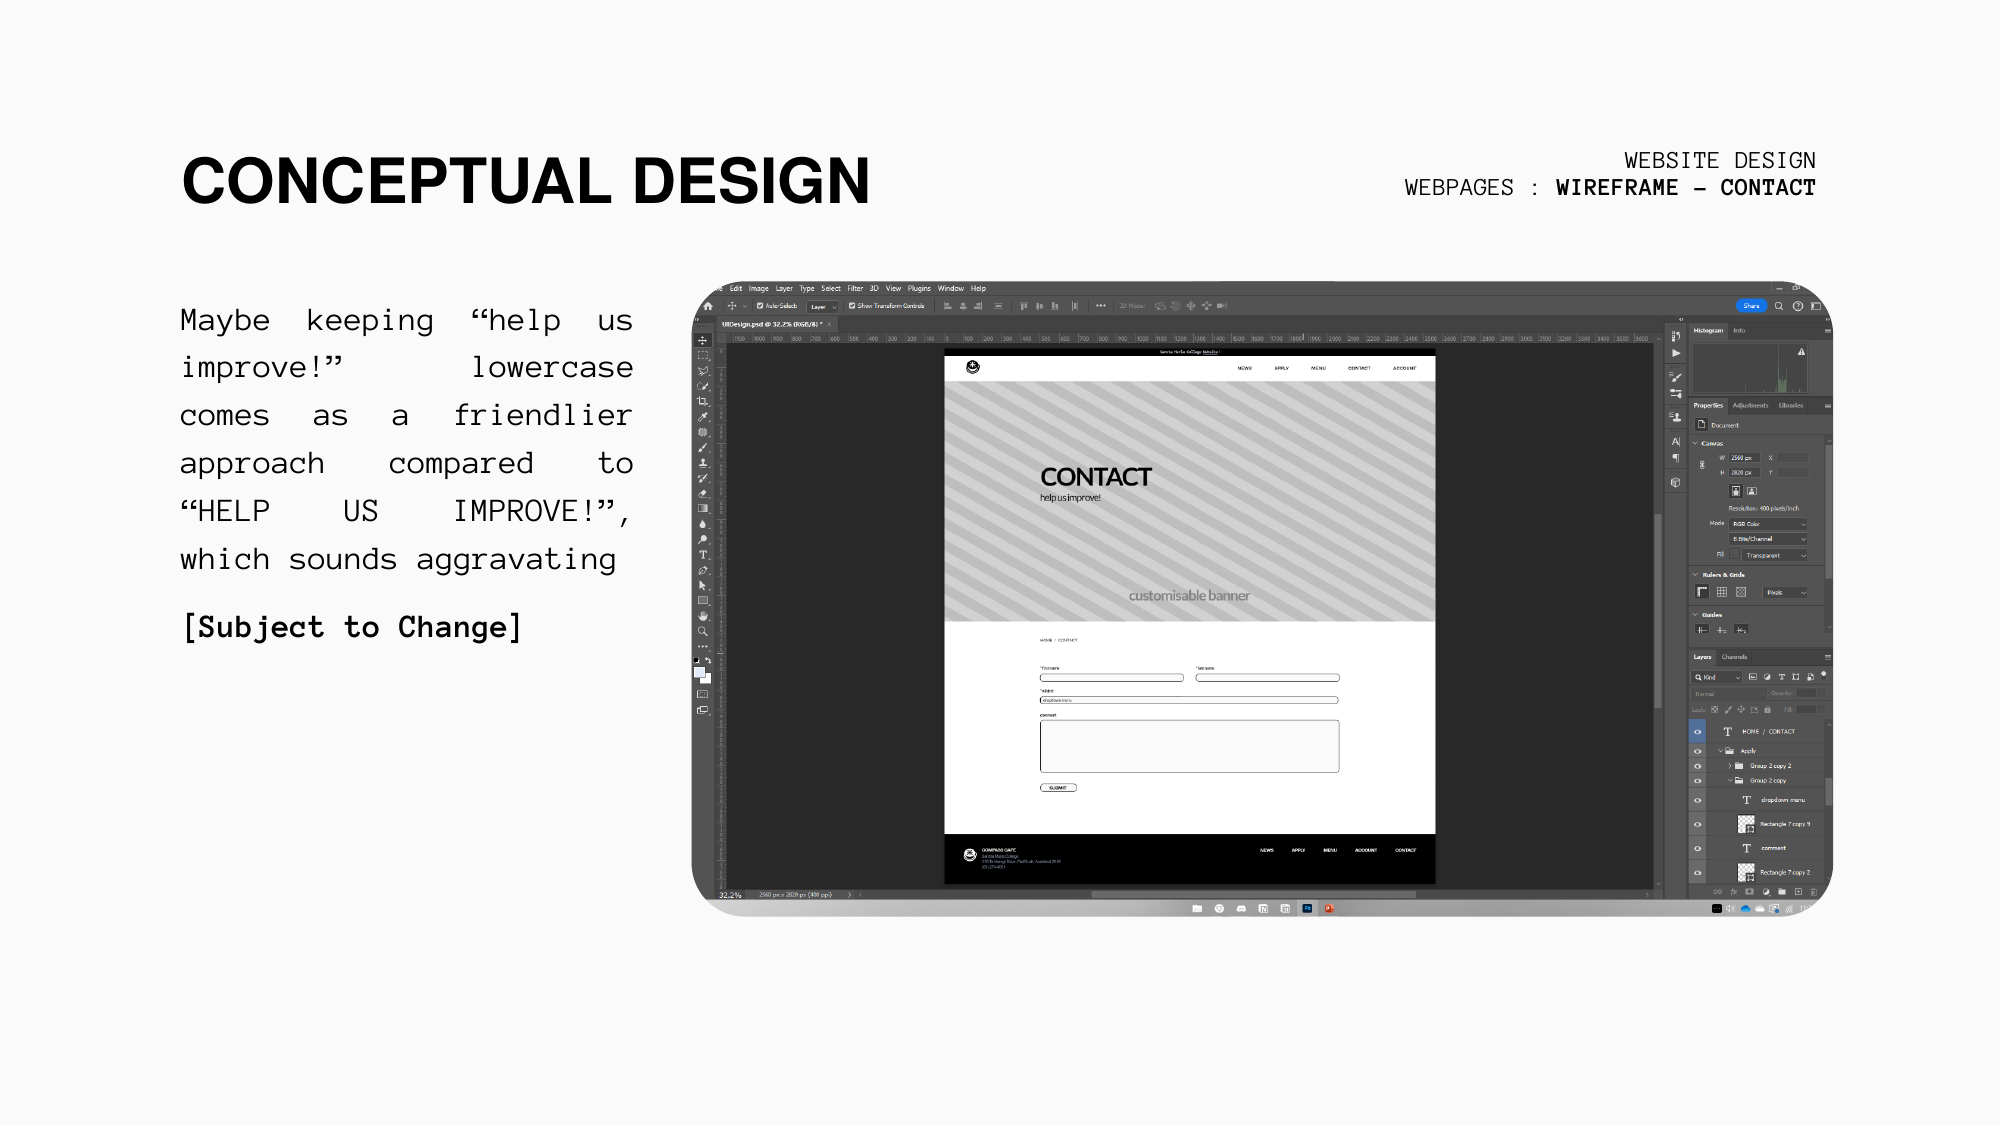

# CONCEPTUAL DESIGN
WEBSITE DESIGN
WEBPAGES : WIREFRAME – CONTACT
Maybe keeping “help us improve!” lowercase comes as a friendlier approach compared to “HELP US IMPROVE!”, which sounds aggravating
[Subject to Change]